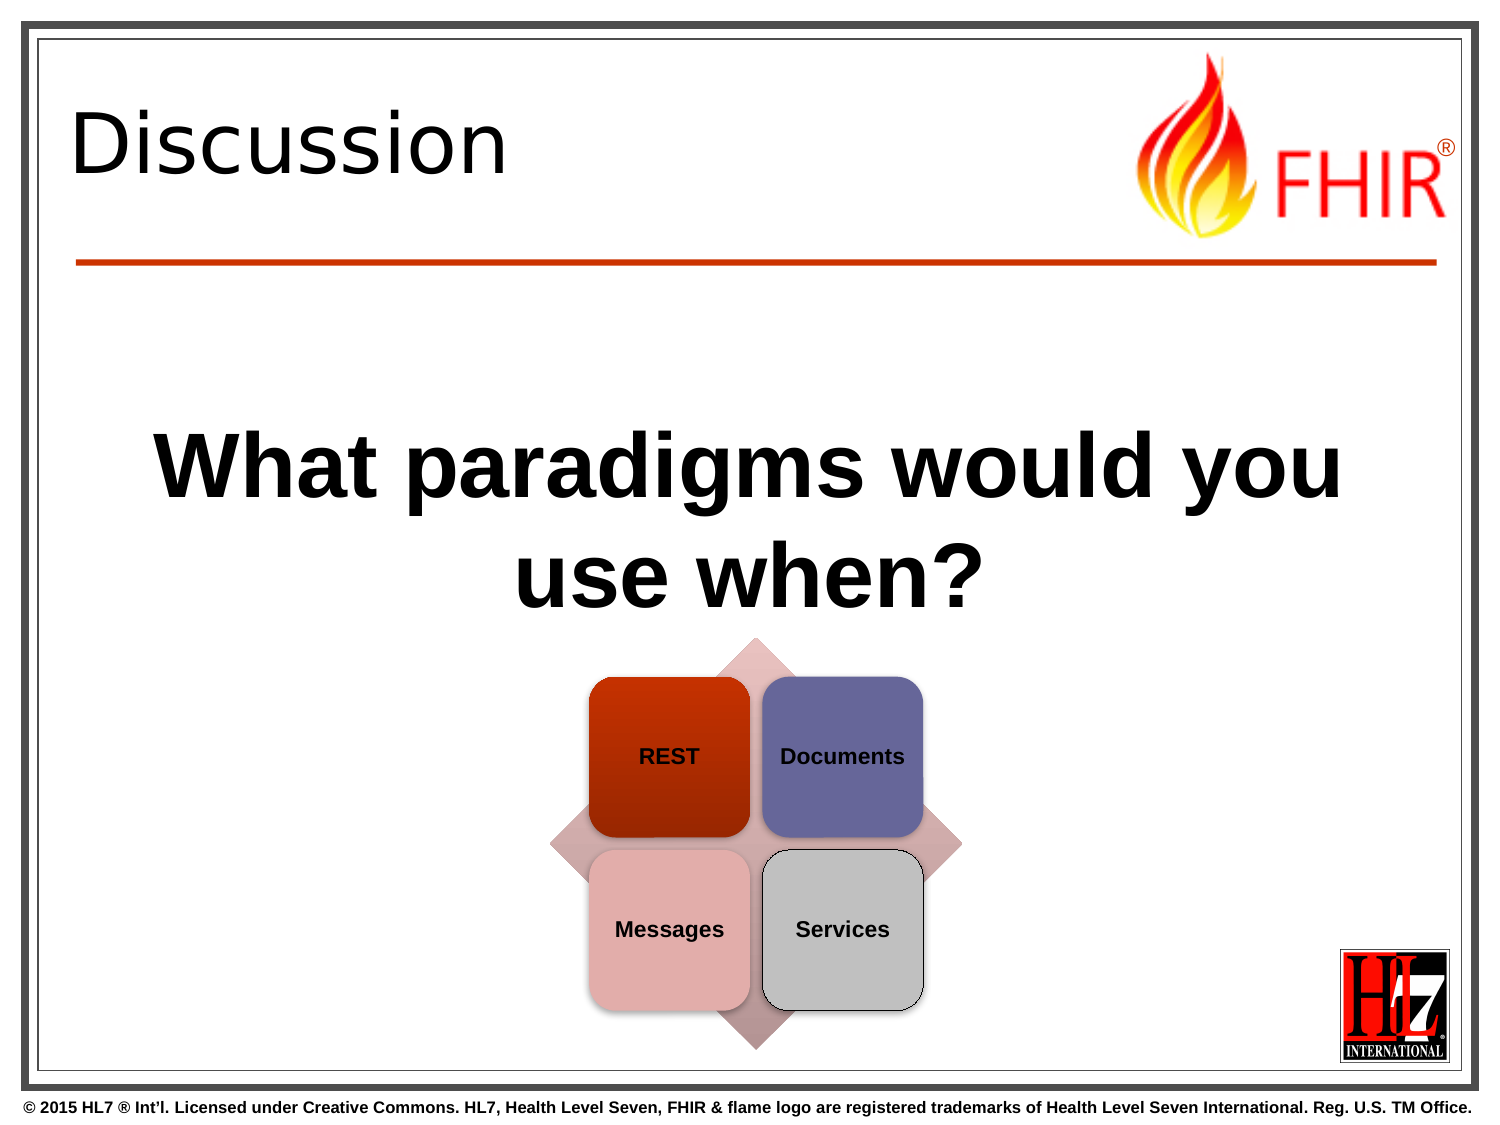

# Discussion

What paradigms would you use when?
REST
Documents
Messages
Services